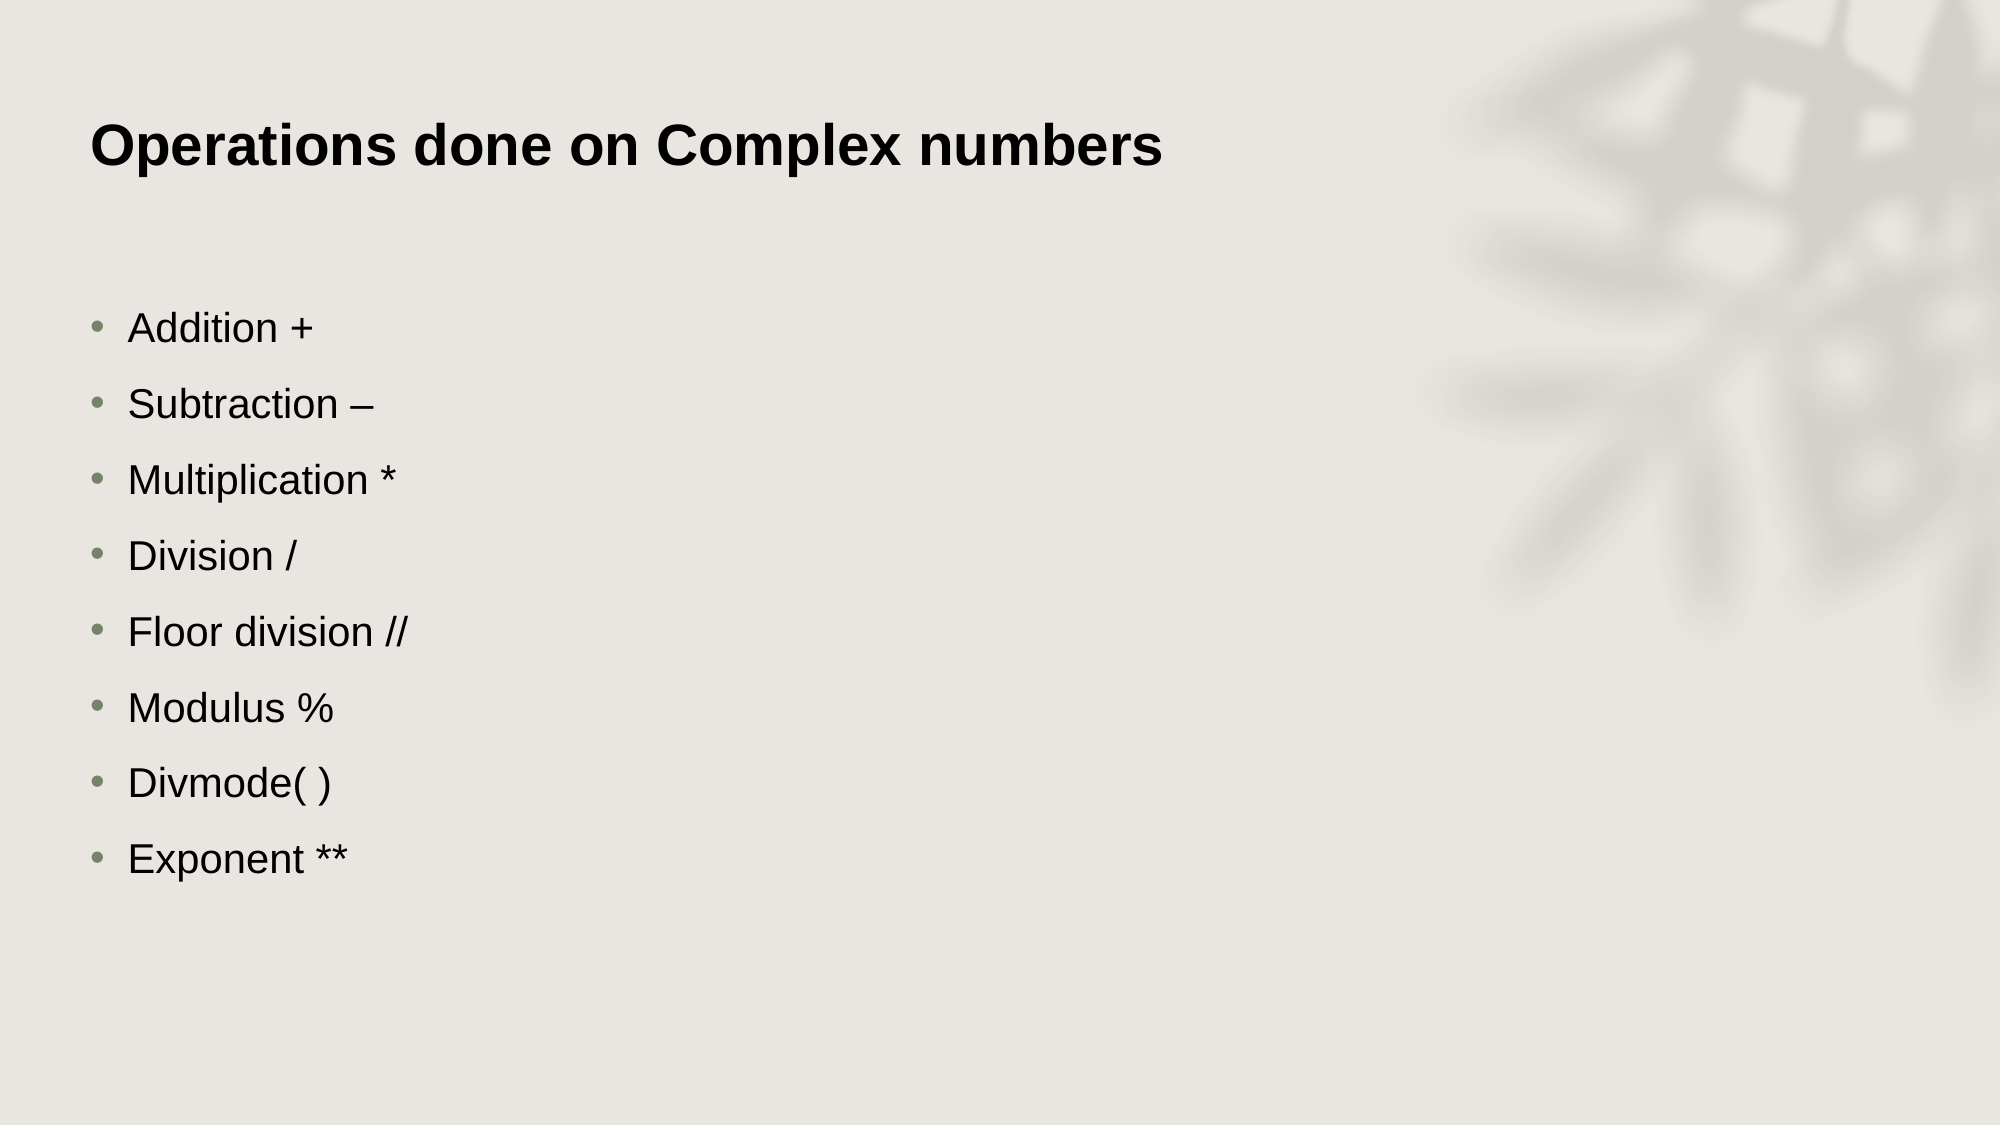

Operations done on Complex numbers

Addition +
Subtraction –
Multiplication *
Division /
Floor division //
Modulus %
Divmode( )
Exponent **